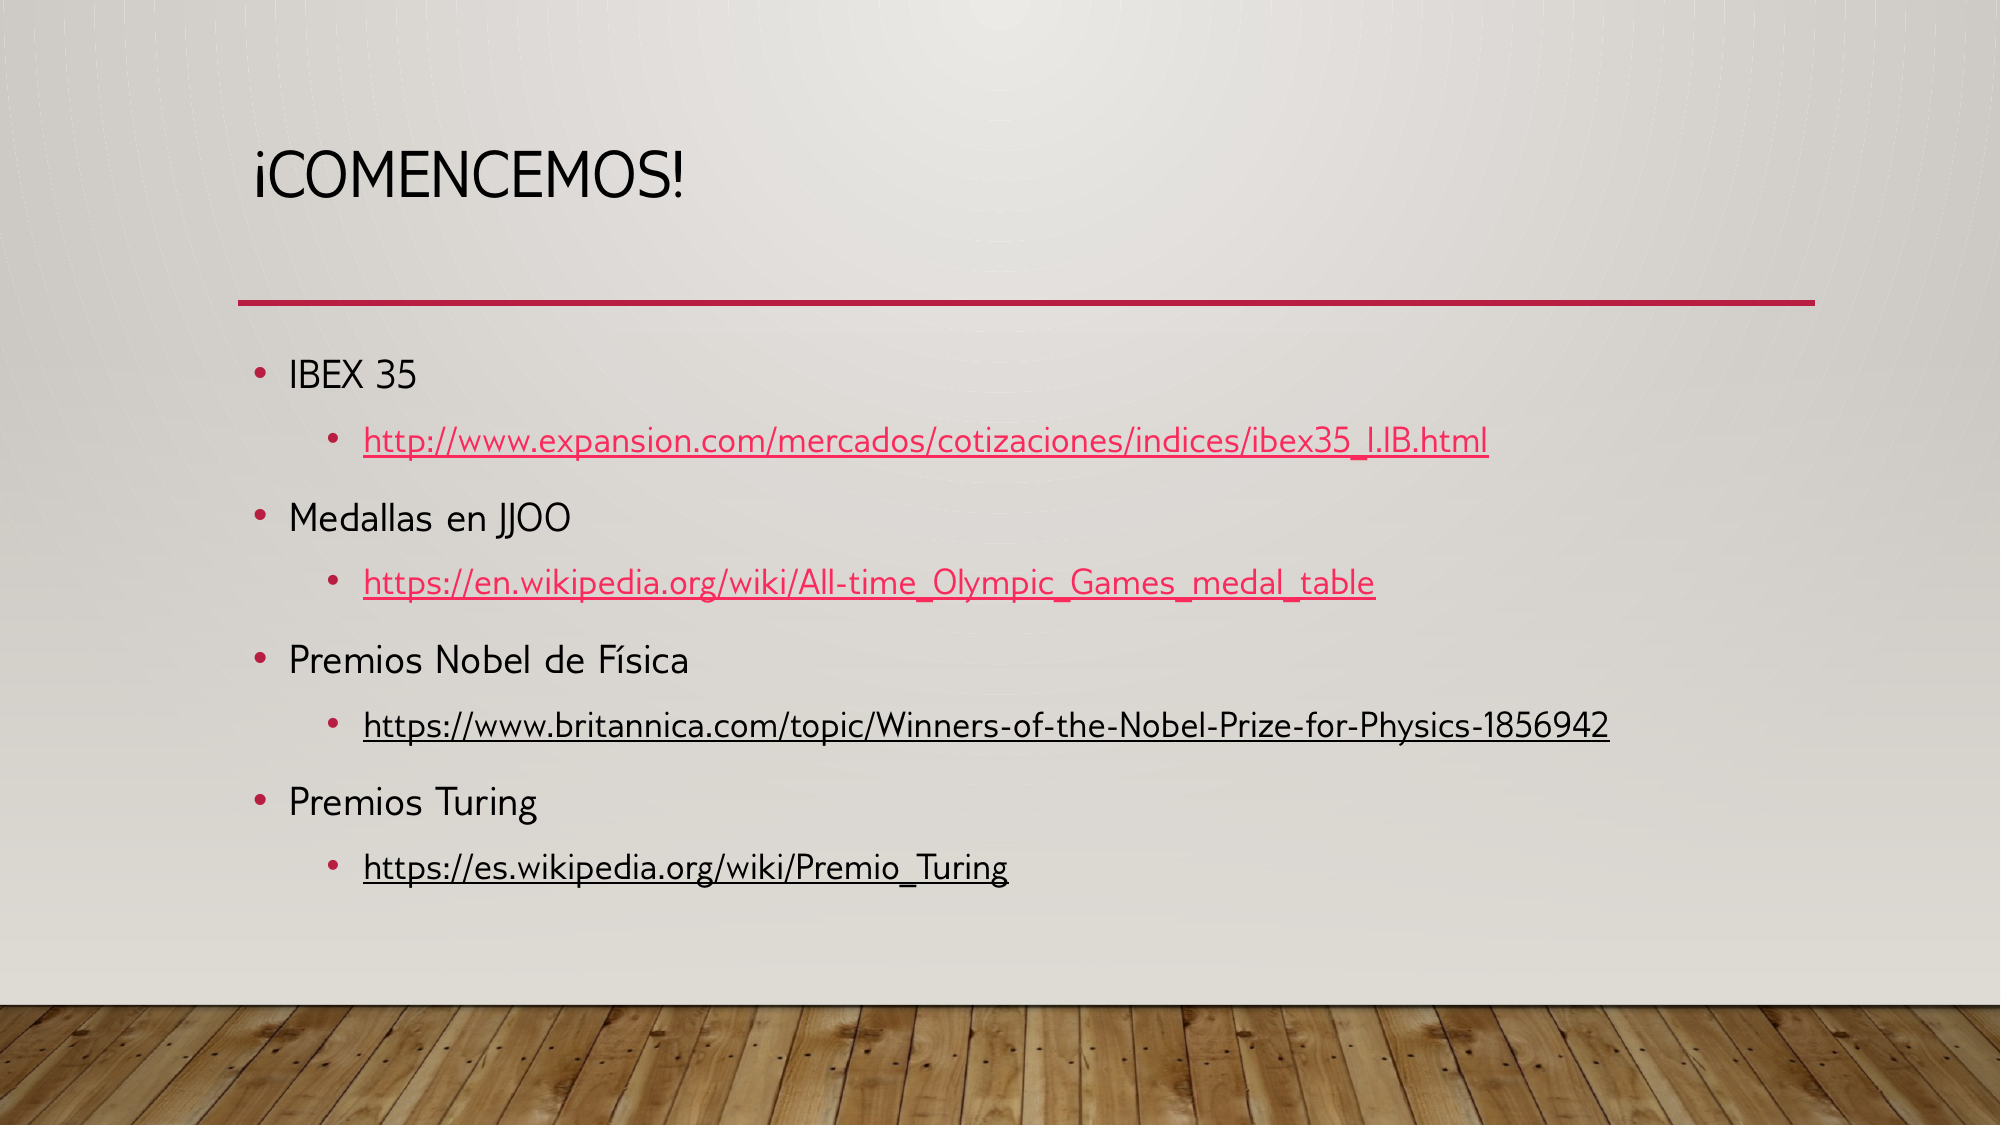

# ¡COMENCEMOS!
IBEX 35
http://www.expansion.com/mercados/cotizaciones/indices/ibex35_I.IB.html
Medallas en JJOO
https://en.wikipedia.org/wiki/All-time_Olympic_Games_medal_table
Premios Nobel de Física
https://www.britannica.com/topic/Winners-of-the-Nobel-Prize-for-Physics-1856942
Premios Turing
https://es.wikipedia.org/wiki/Premio_Turing